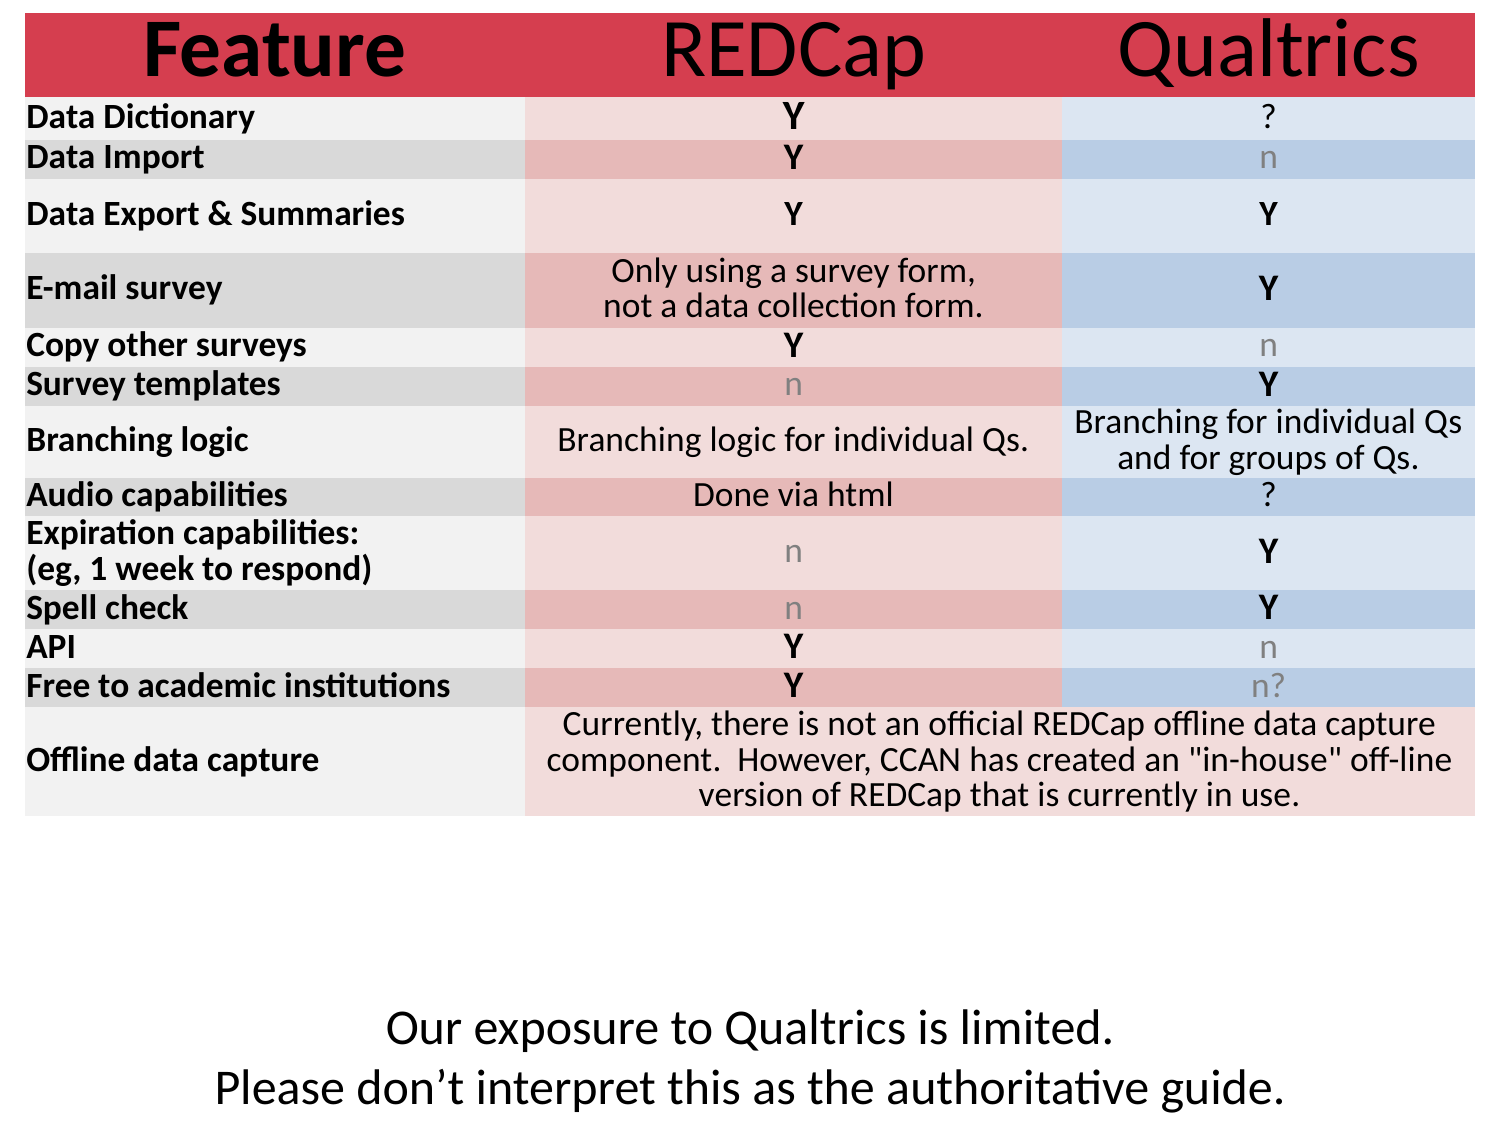

| Feature | REDCap | Qualtrics |
| --- | --- | --- |
| Data Dictionary | Y | ? |
| Data Import | Y | n |
| Data Export & Summaries | Y | Y |
| E-mail survey | Only using a survey form, not a data collection form. | Y |
| Copy other surveys | Y | n |
| Survey templates | n | Y |
| Branching logic | Branching logic for individual Qs. | Branching for individual Qs and for groups of Qs. |
| Audio capabilities | Done via html | ? |
| Expiration capabilities: (eg, 1 week to respond) | n | Y |
| Spell check | n | Y |
| API | Y | n |
| Free to academic institutions | Y | n? |
| Offline data capture | Currently, there is not an official REDCap offline data capture component. However, CCAN has created an "in-house" off-line version of REDCap that is currently in use. |  |
Our exposure to Qualtrics is limited.
Please don’t interpret this as the authoritative guide.